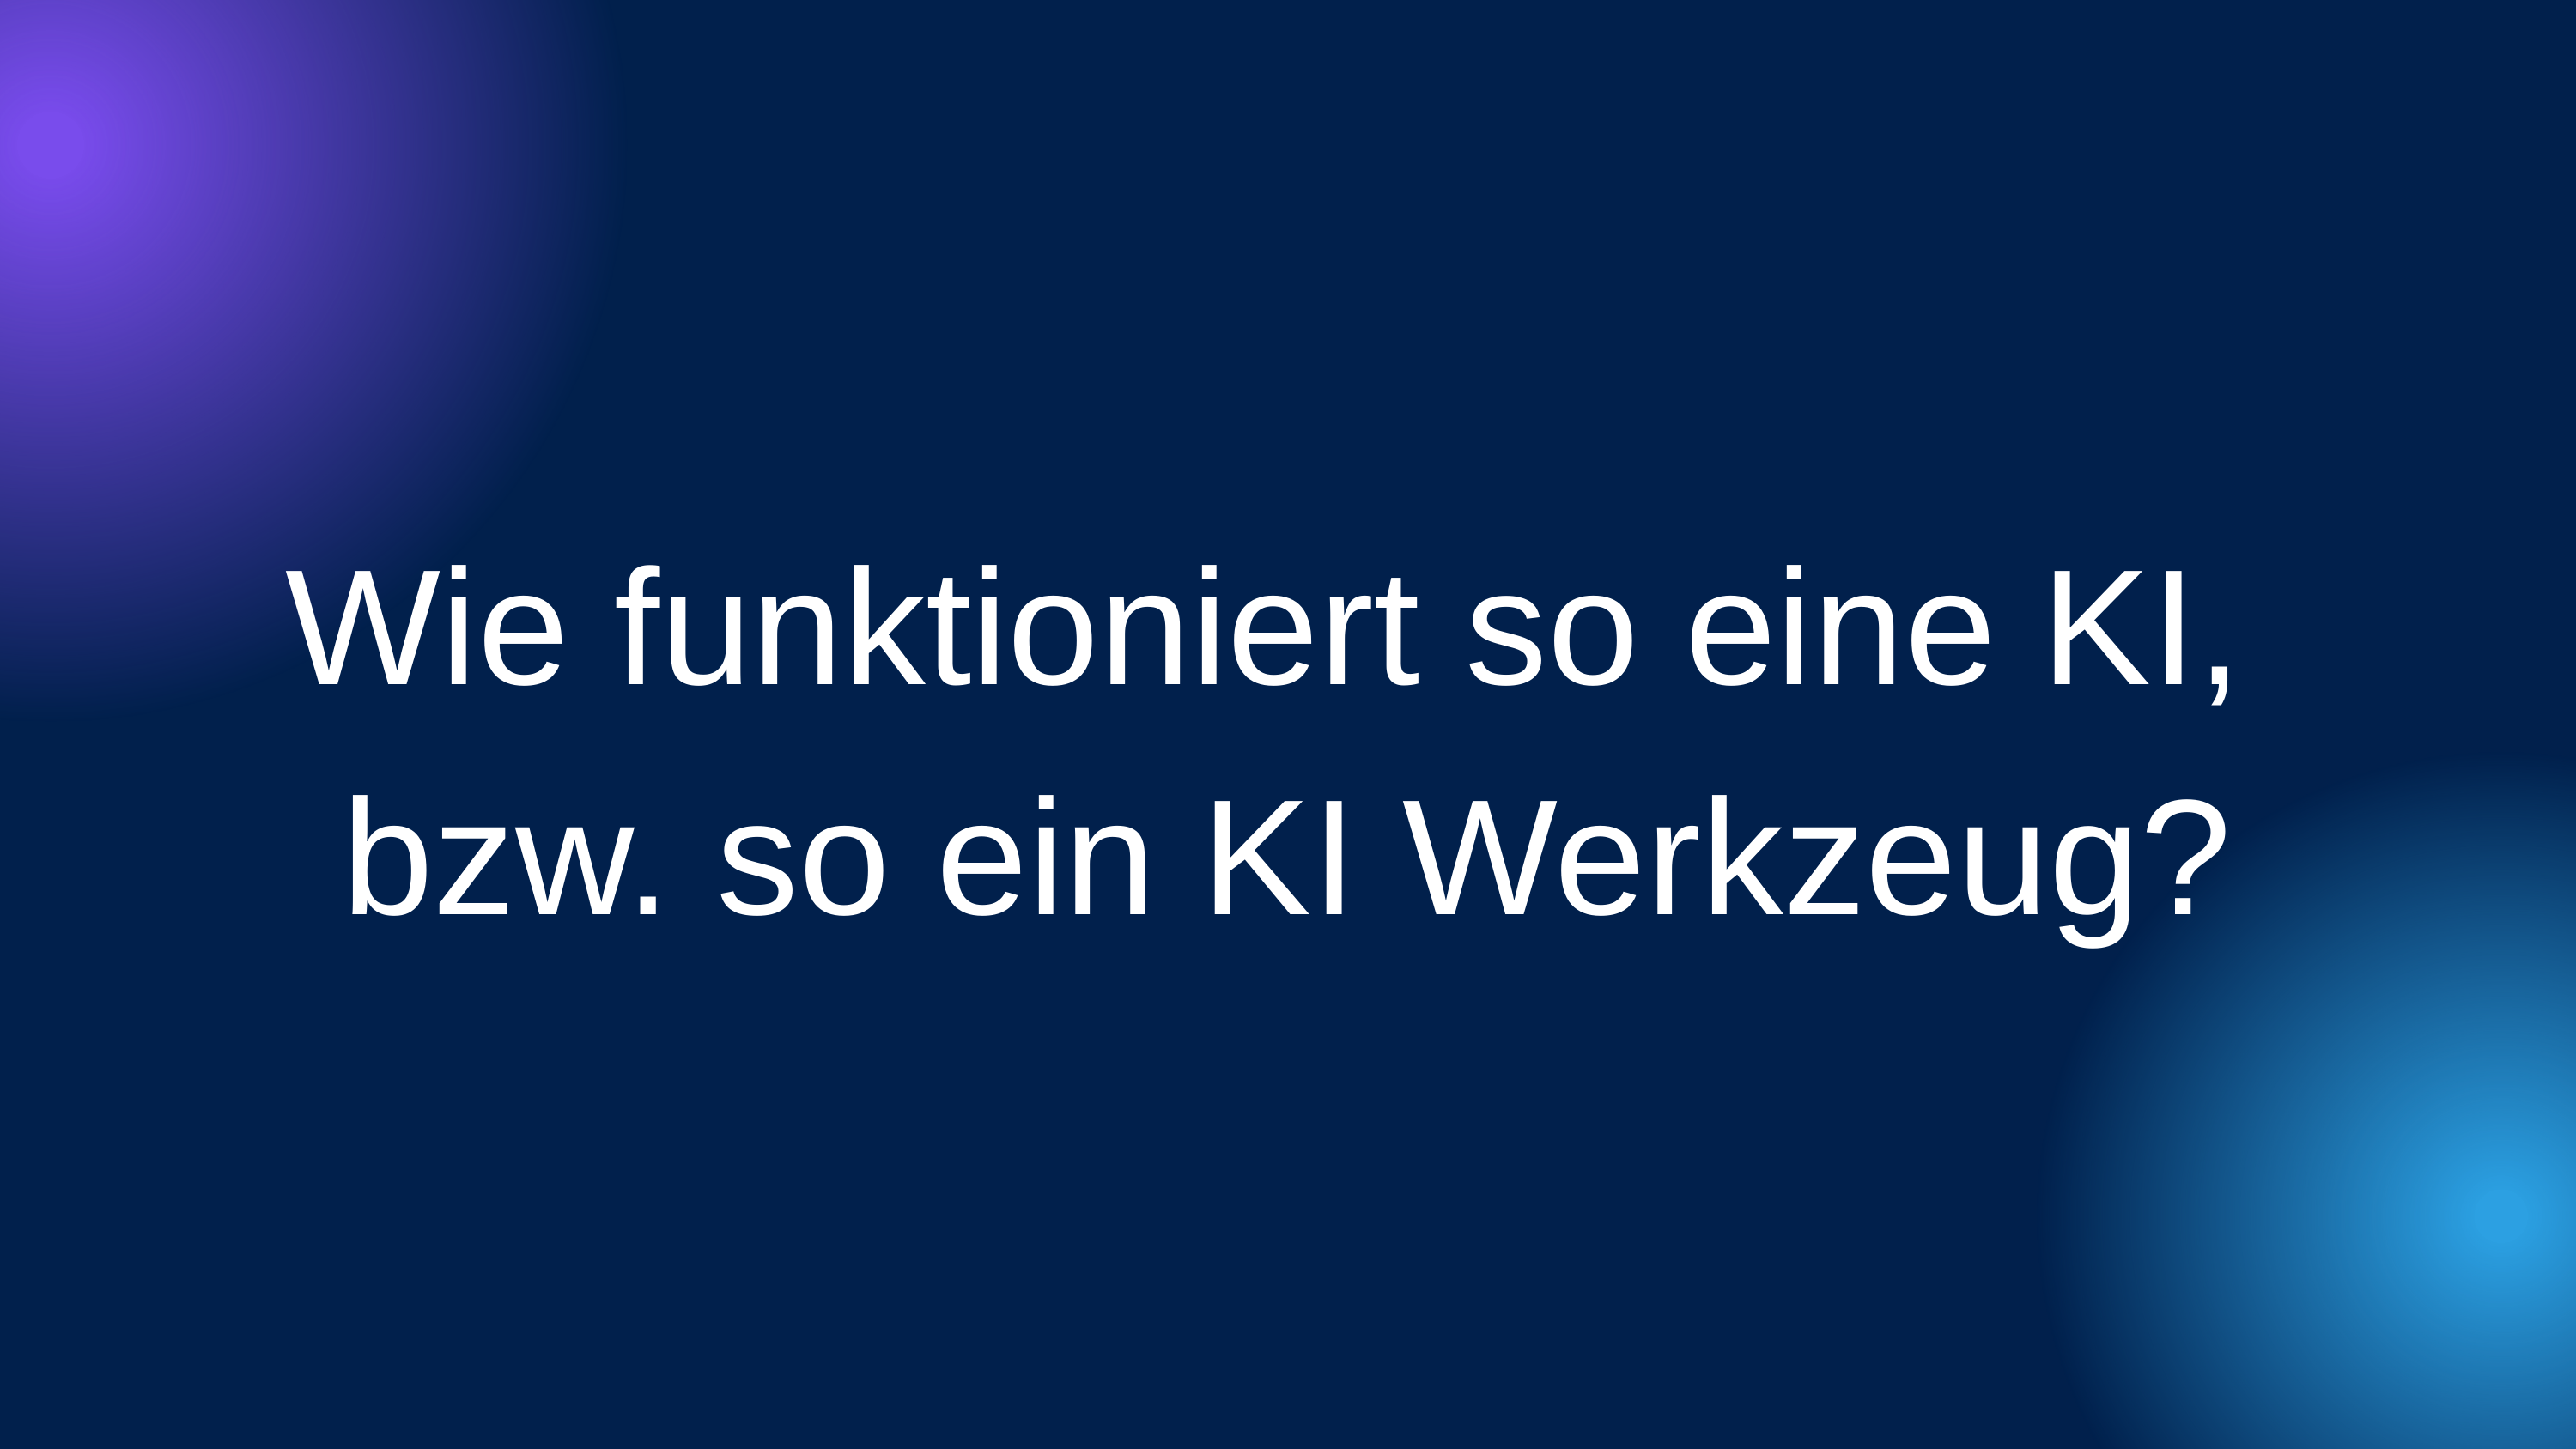

Wie funktioniert so eine KI,
bzw. so ein KI Werkzeug?